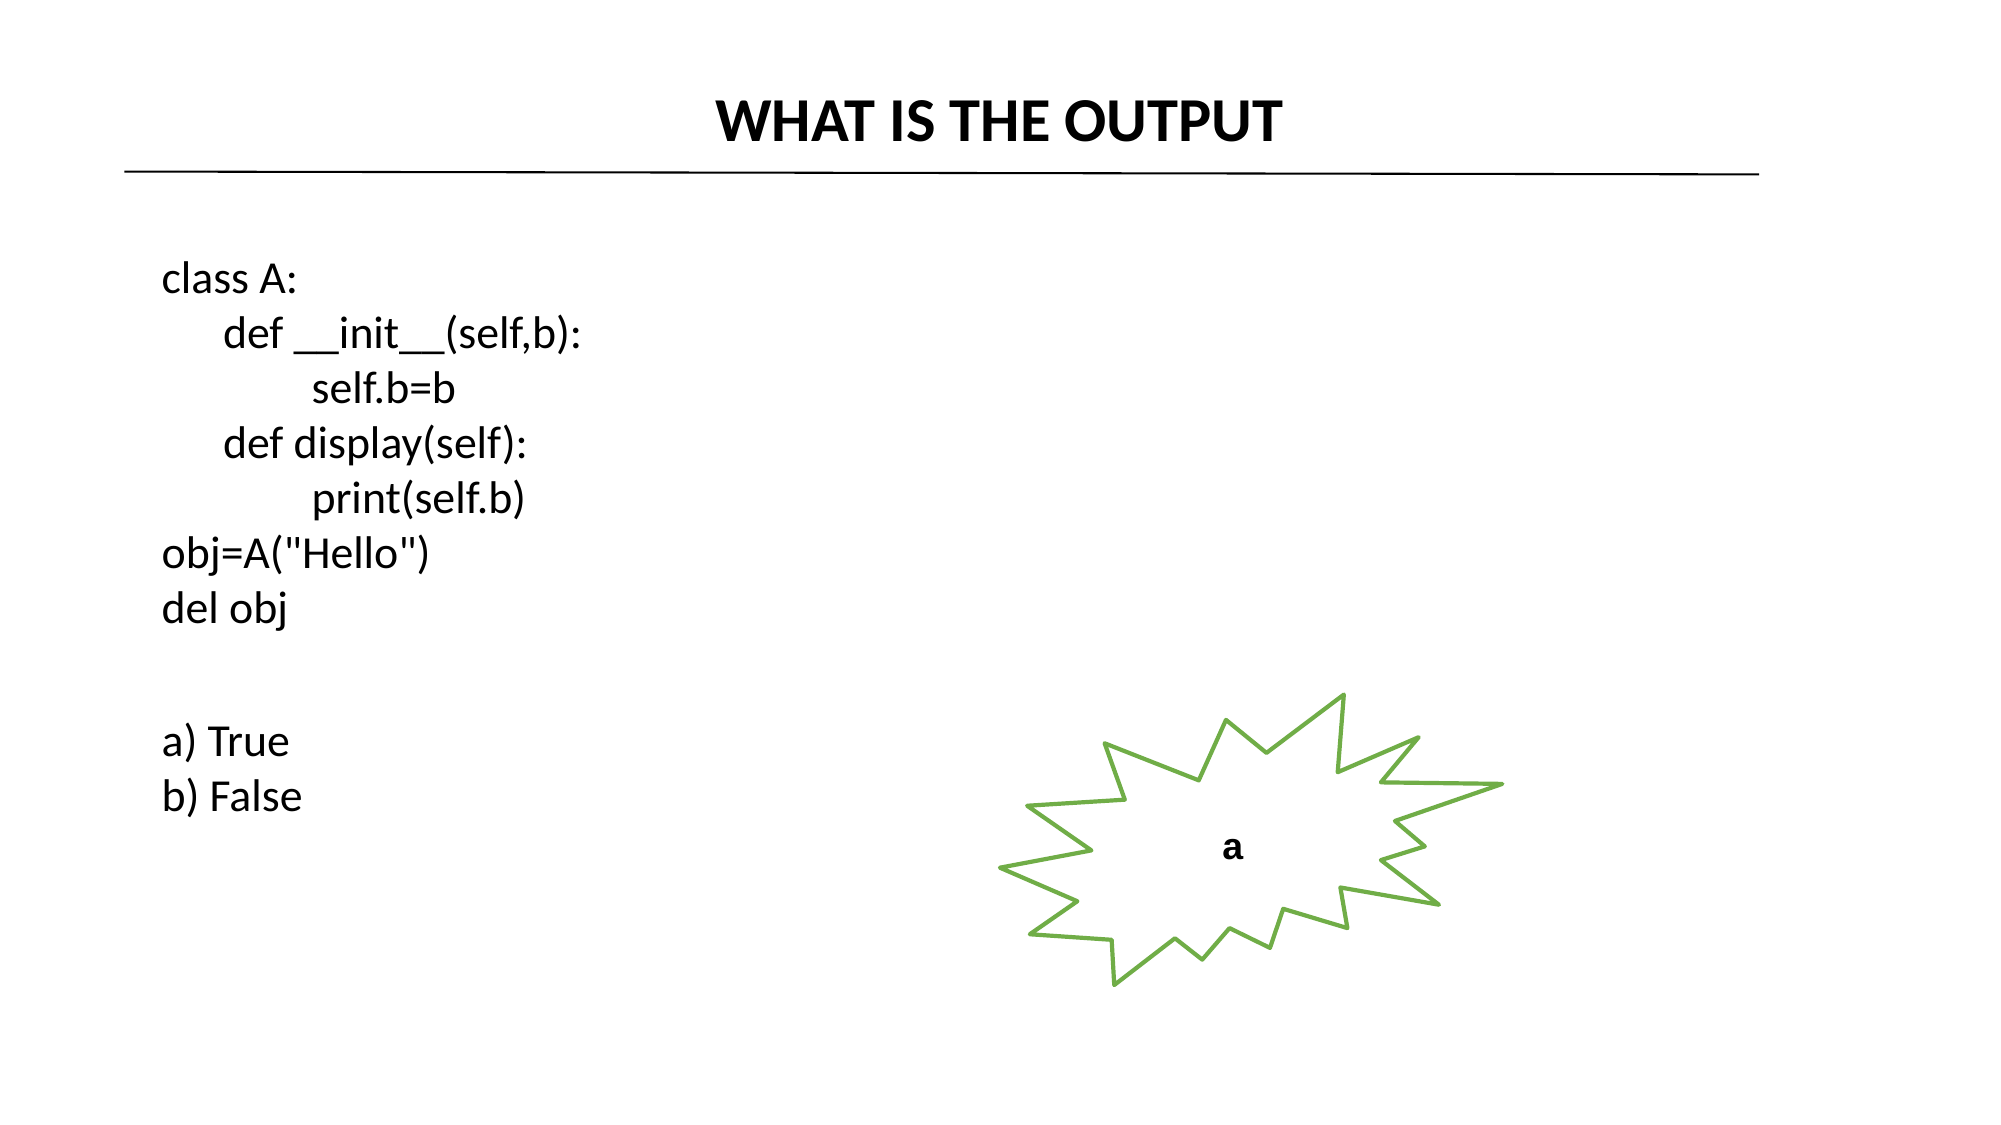

WHAT IS THE OUTPUT
class A:
      def __init__(self,b):
	self.b=b
      def display(self):
	print(self.b)
obj=A("Hello")
del obj

a
a) True
b) False